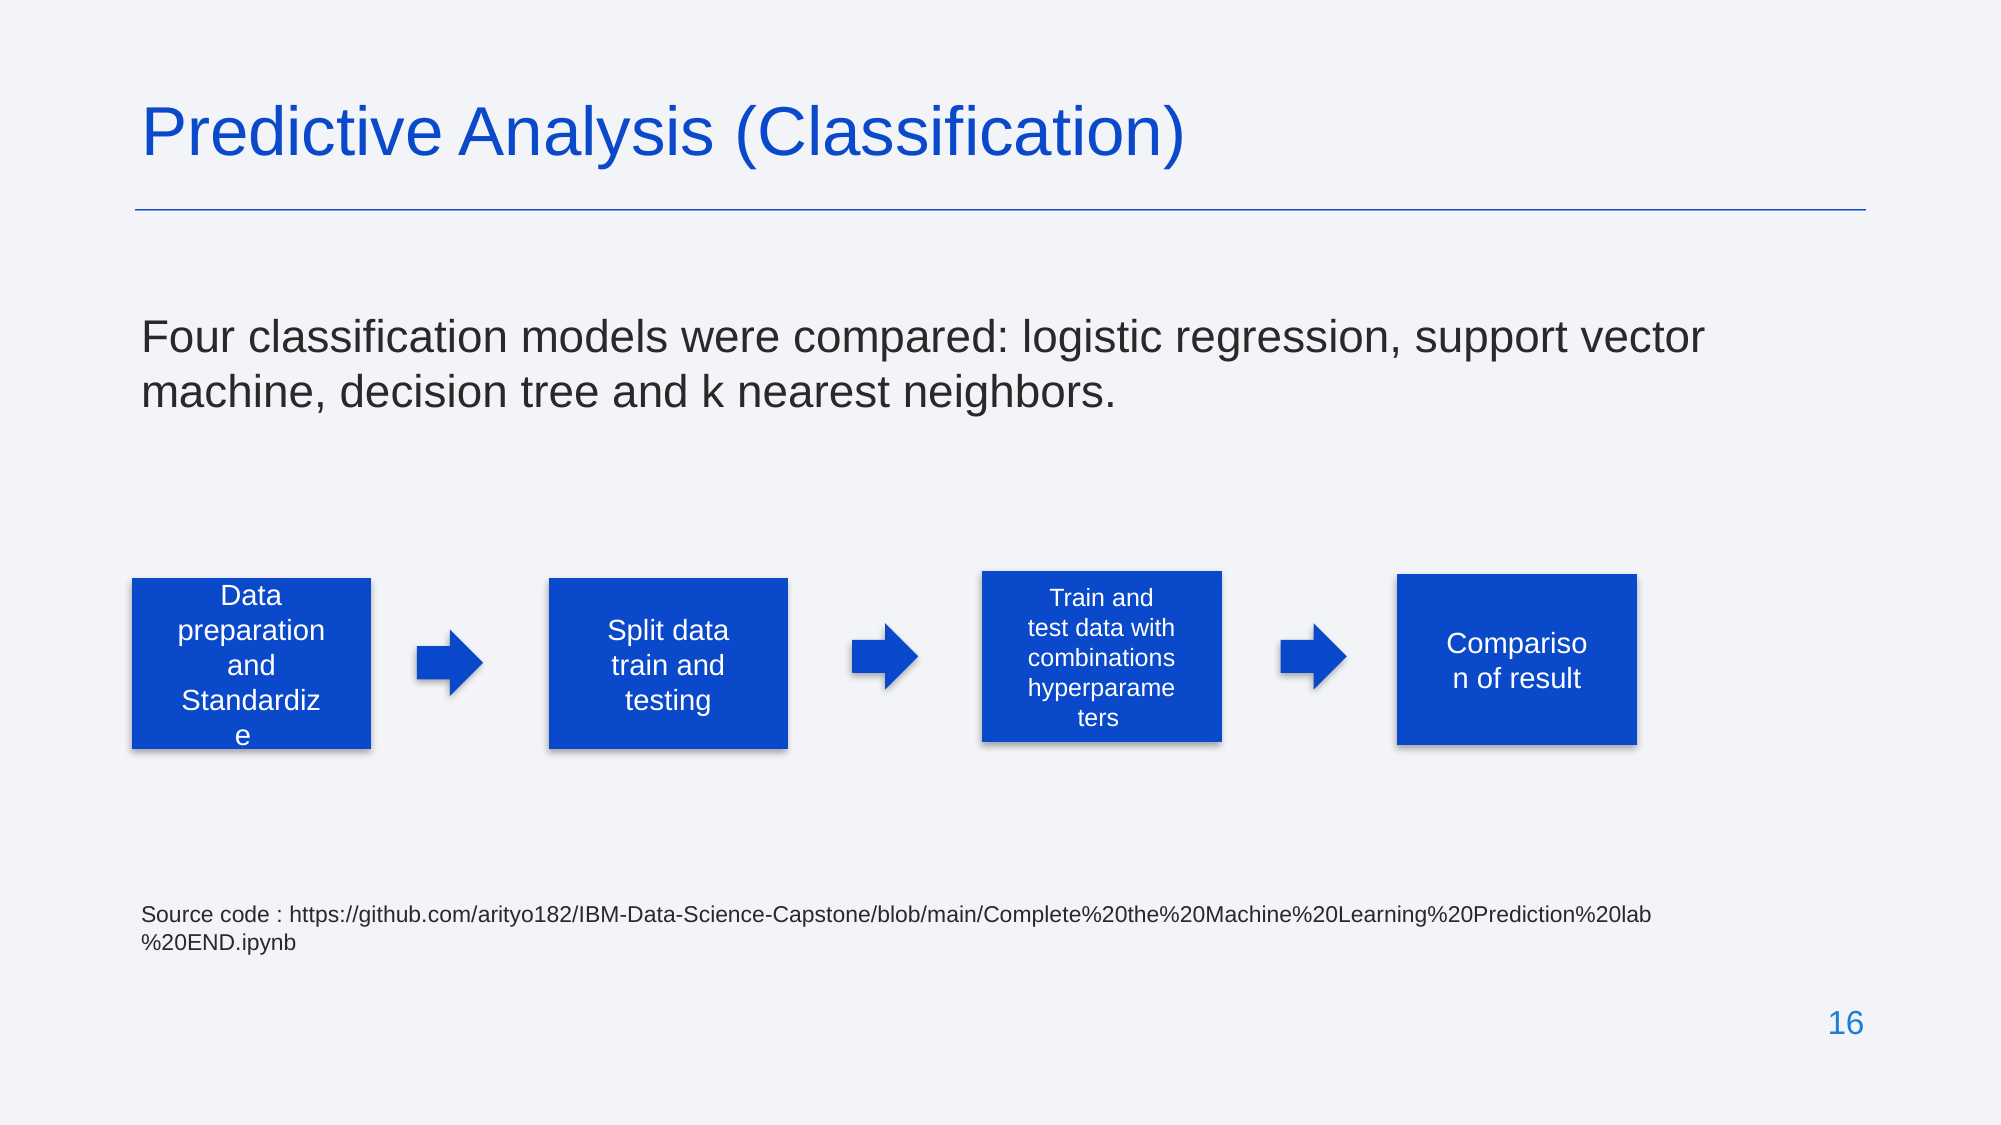

Predictive Analysis (Classification)
Four classification models were compared: logistic regression, support vector machine, decision tree and k nearest neighbors.

Source code : https://github.com/arityo182/IBM-Data-Science-Capstone/blob/main/Complete%20the%20Machine%20Learning%20Prediction%20lab%20END.ipynb
Train and test data with combinations hyperparameters
Comparison of result
Split data train and testing
Data preparation and Standardize

16